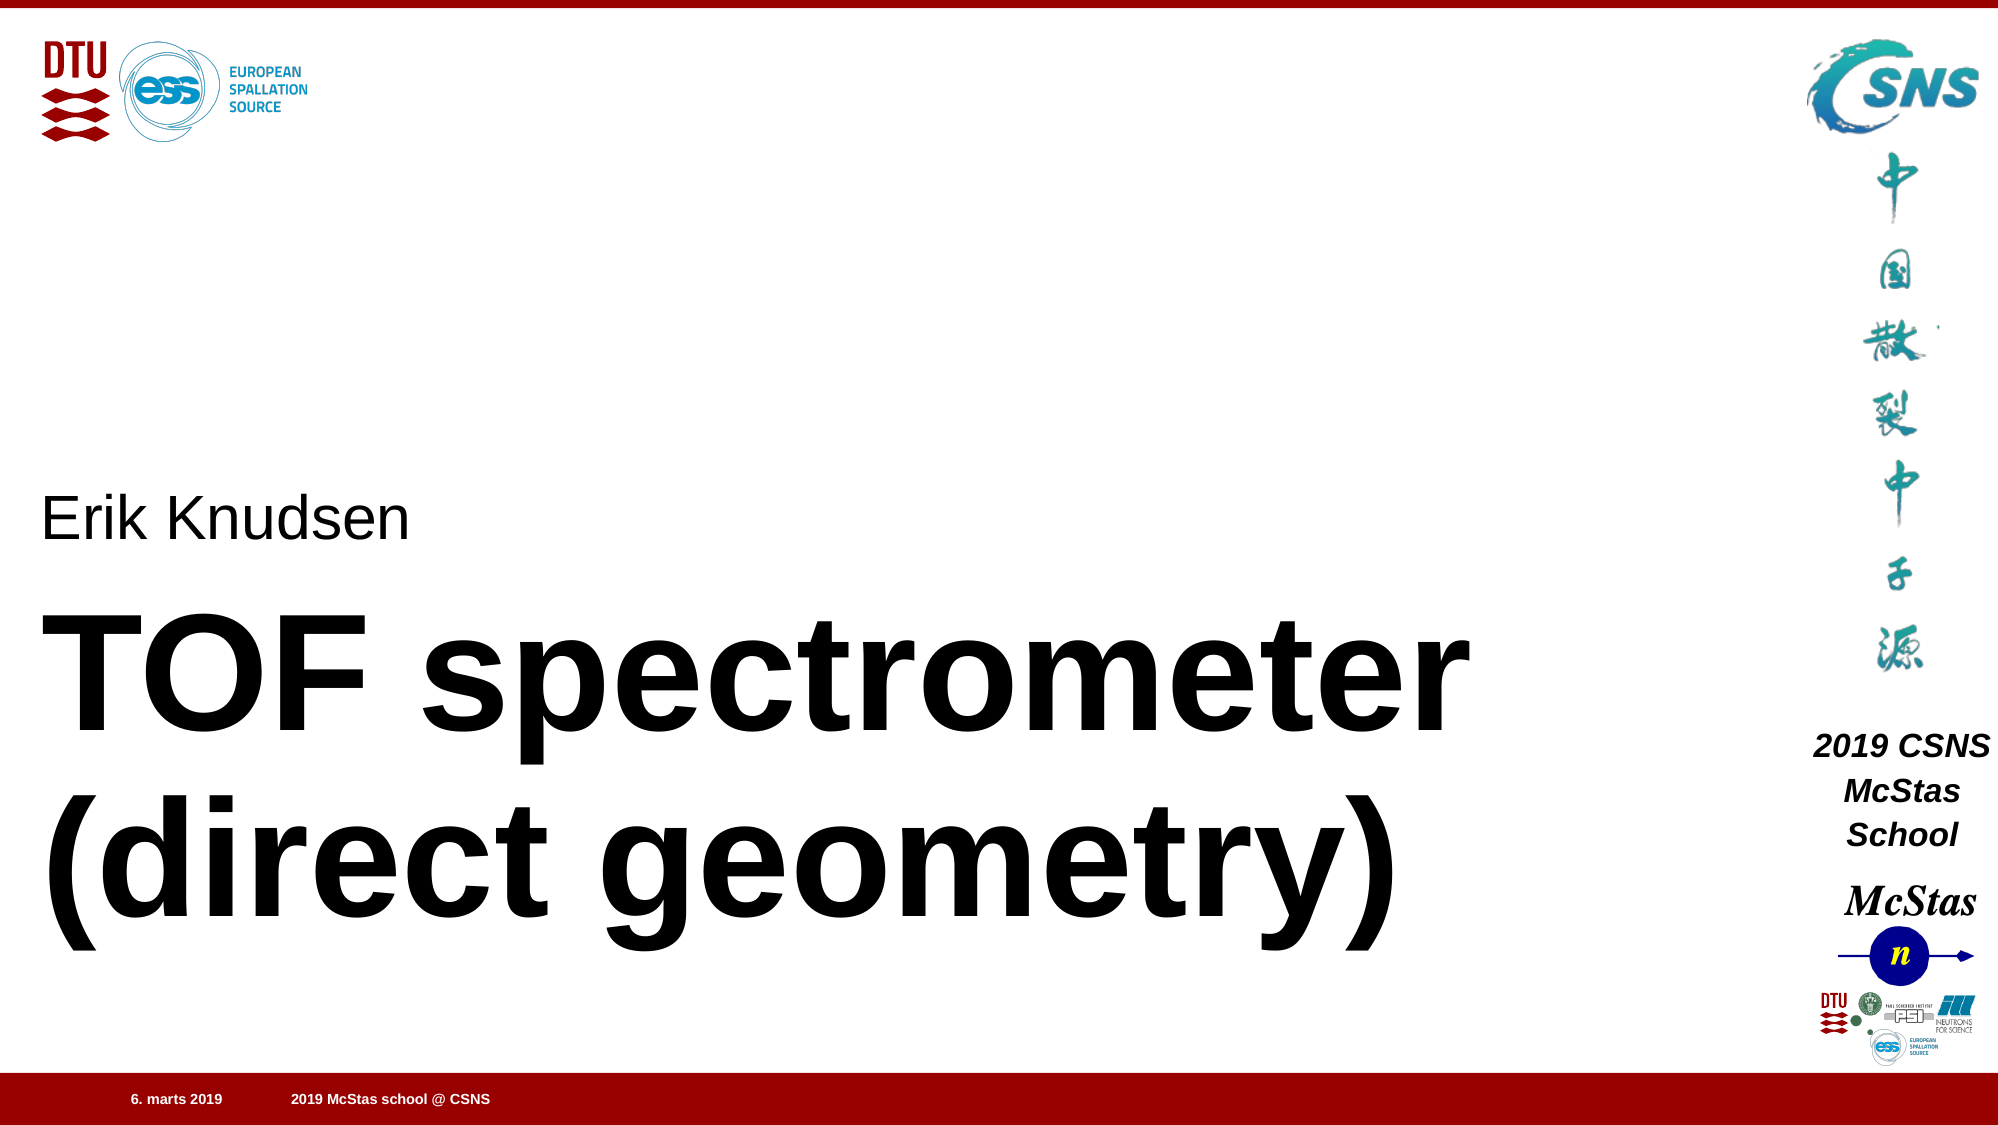

Erik Knudsen
# TOF spectrometer (direct geometry)
1